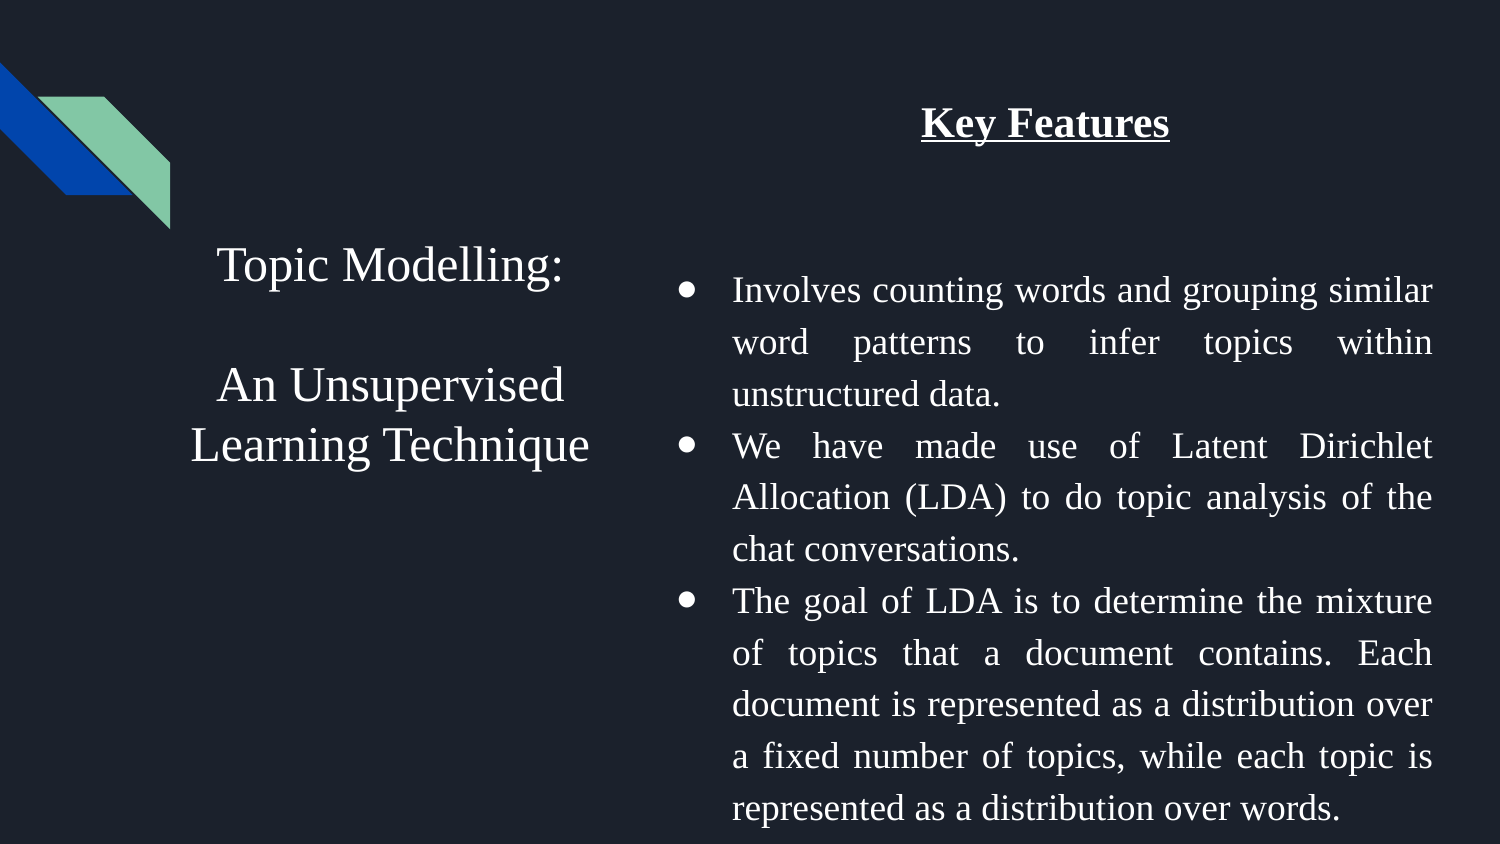

Key Features

Involves counting words and grouping similar word patterns to infer topics within unstructured data.
We have made use of Latent Dirichlet Allocation (LDA) to do topic analysis of the chat conversations.
The goal of LDA is to determine the mixture of topics that a document contains. Each document is represented as a distribution over a fixed number of topics, while each topic is represented as a distribution over words.
# Topic Modelling:

An Unsupervised Learning Technique